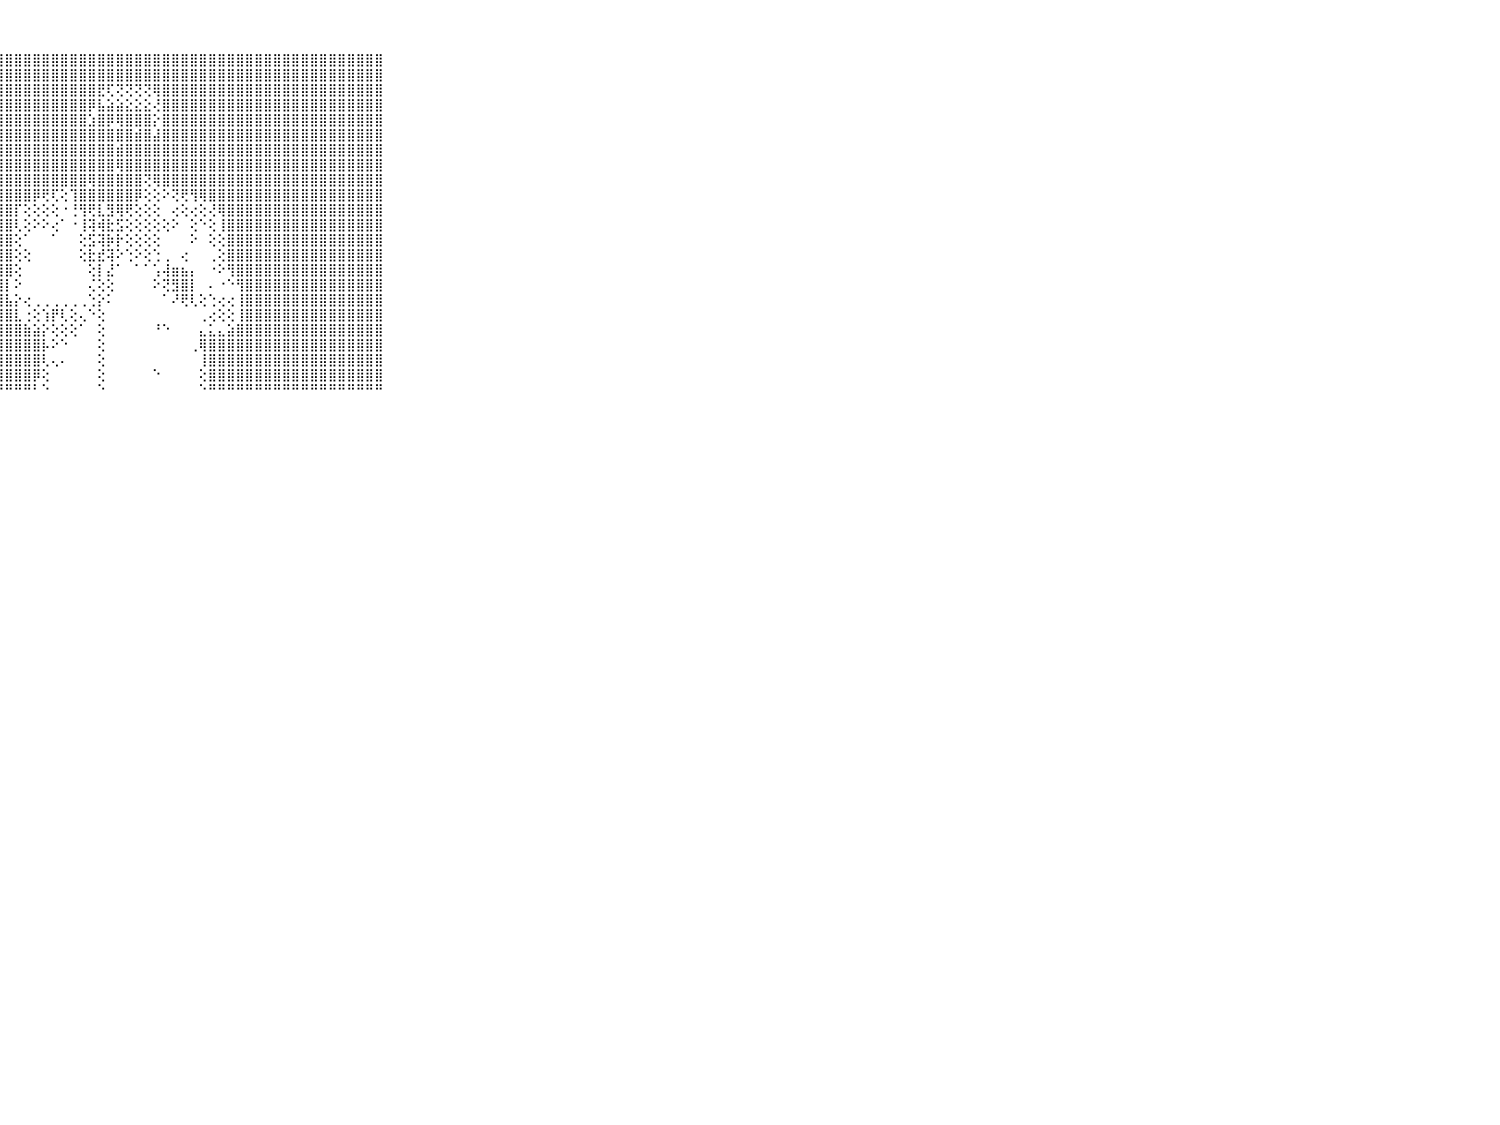

⠀⠀⠀⠀⠀⠀⠀⠀⠀⠀⠀⣿⣿⣿⣿⣿⣿⣿⣿⣿⣿⣿⣿⣿⣿⣿⣿⣿⣿⣿⣿⣿⣿⣿⣿⣿⣿⣿⣿⣿⣿⣿⣿⣿⣿⣿⣿⣿⣿⣿⣿⣿⣿⣿⣿⣿⣿⣿⣿⣿⣿⣿⣿⣿⣿⣿⣿⣿⣿⠀⠀⠀⠀⠀⠀⠀⠀⠀⠀⠀⠀
⠀⠀⠀⠀⠀⠀⠀⠀⠀⠀⠀⣿⣿⣿⣿⣿⣿⣿⣿⣿⣿⣿⣿⣿⣿⣿⣿⣿⣿⣿⣿⣿⣿⣿⣿⣿⣿⣿⣿⣿⣿⣿⣿⣿⣿⣿⣿⣿⣿⣿⣿⣿⣿⣿⣿⣿⣿⣿⣿⣿⣿⣿⣿⣿⣿⣿⣿⣿⣿⠀⠀⠀⠀⠀⠀⠀⠀⠀⠀⠀⠀
⠀⠀⠀⠀⠀⠀⠀⠀⠀⠀⠀⣿⣿⣿⣿⣿⣿⣿⣿⣿⣿⣿⣿⣿⣿⣿⣿⣿⣿⣿⣿⣿⣿⣿⣿⣿⣿⣿⣟⢏⢝⢝⢝⢝⢿⣿⣿⣿⣿⣿⣿⣿⣿⣿⣿⣿⣿⣿⣿⣿⣿⣿⣿⣿⣿⣿⣿⣿⣿⠀⠀⠀⠀⠀⠀⠀⠀⠀⠀⠀⠀
⠀⠀⠀⠀⠀⠀⠀⠀⠀⠀⠀⣿⣿⣿⣿⣿⣿⣿⣿⣿⣿⣿⣿⣿⣿⣿⣿⣿⣿⣿⣿⣿⣿⣿⣿⣿⣿⡿⣧⣵⣵⣕⣕⣕⢜⣿⣿⣿⣿⣿⣿⣿⣿⣿⣿⣿⣿⣿⣿⣿⣿⣿⣿⣿⣿⣿⣿⣿⣿⠀⠀⠀⠀⠀⠀⠀⠀⠀⠀⠀⠀
⠀⠀⠀⠀⠀⠀⠀⠀⠀⠀⠀⣿⣿⣿⣿⣿⣿⣿⣿⣿⣿⣿⣿⣿⣿⣿⣿⣿⣿⣿⣿⣿⣿⣿⣿⣿⣿⣱⣿⡿⢿⣿⣿⣿⡕⣿⣿⣿⣿⣿⣿⣿⣿⣿⣿⣿⣿⣿⣿⣿⣿⣿⣿⣿⣿⣿⣿⣿⣿⠀⠀⠀⠀⠀⠀⠀⠀⠀⠀⠀⠀
⠀⠀⠀⠀⠀⠀⠀⠀⠀⠀⠀⣿⣿⣿⣿⣿⣿⣿⣿⣿⣿⣿⣿⣿⣿⣿⣿⣿⣿⣿⣿⣿⣿⣿⣿⣿⣿⣿⣿⣿⣿⣿⣾⣿⣼⣿⣿⣿⣿⣿⣿⣿⣿⣿⣿⣿⣿⣿⣿⣿⣿⣿⣿⣿⣿⣿⣿⣿⣿⠀⠀⠀⠀⠀⠀⠀⠀⠀⠀⠀⠀
⠀⠀⠀⠀⠀⠀⠀⠀⠀⠀⠀⣿⣿⣿⣿⣿⣿⣿⣿⣿⣿⣿⣿⣿⣿⣿⣿⣿⣿⣿⣿⣿⣿⣿⣿⣿⣿⣿⣿⣿⣾⣿⣿⣿⣿⣿⣿⣿⣿⣿⣿⣿⣿⣿⣿⣿⣿⣿⣿⣿⣿⣿⣿⣿⣿⣿⣿⣿⣿⠀⠀⠀⠀⠀⠀⠀⠀⠀⠀⠀⠀
⠀⠀⠀⠀⠀⠀⠀⠀⠀⠀⠀⣿⣿⣿⣿⣿⣿⣿⣿⣿⣿⣿⣿⣿⣿⣿⣿⣿⣿⣿⣿⣿⣿⣿⣿⣿⣿⣿⣿⣿⢿⣿⣿⣿⣿⣿⣿⣿⣿⣿⣿⣿⣿⣿⣿⣿⣿⣿⣿⣿⣿⣿⣿⣿⣿⣿⣿⣿⣿⠀⠀⠀⠀⠀⠀⠀⠀⠀⠀⠀⠀
⠀⠀⠀⠀⠀⠀⠀⠀⠀⠀⠀⣿⣿⣿⣿⣿⣿⣿⣿⣿⣿⣿⣿⣿⣿⣿⣿⣿⣿⣿⣿⣿⣿⣿⣿⣿⣿⢿⣿⣿⣿⣿⣿⢝⢿⣿⣿⣿⣿⣿⣿⣿⣿⣿⣿⣿⣿⣿⣿⣿⣿⣿⣿⣿⣿⣿⣿⣿⣿⠀⠀⠀⠀⠀⠀⠀⠀⠀⠀⠀⠀
⠀⠀⠀⠀⠀⠀⠀⠀⠀⠀⠀⣿⣿⣿⣿⣿⣿⣿⣿⣿⣿⣿⣿⣿⣿⣿⣿⣿⣿⣿⣿⡿⢟⢏⢕⢹⣿⣿⣿⣿⣿⣿⡿⢕⢕⠕⢝⢟⢻⢿⣿⣿⣿⣿⣿⣿⣿⣿⣿⣿⣿⣿⣿⣿⣿⣿⣿⣿⣿⠀⠀⠀⠀⠀⠀⠀⠀⠀⠀⠀⠀
⠀⠀⠀⠀⠀⠀⠀⠀⠀⠀⠀⣿⣿⣿⣿⣿⣿⣿⣿⣿⣿⣿⣿⣿⣿⣿⣿⣿⣿⡏⢕⢕⢕⢕⠐⢘⢻⢟⣇⣻⢿⢟⢕⢕⢕⠀⢔⢕⢔⢕⢜⢿⣿⣿⣿⣿⣿⣿⣿⣿⣿⣿⣿⣿⣿⣿⣿⣿⣿⠀⠀⠀⠀⠀⠀⠀⠀⠀⠀⠀⠀
⠀⠀⠀⠀⠀⠀⠀⠀⠀⠀⠀⣿⣿⣿⣿⣿⣿⣿⣿⣿⣿⣿⣿⣿⣿⣿⣿⣿⣿⢇⢕⠕⠕⢔⠁⠐⢸⢽⢾⣗⣫⢕⢕⢕⢕⢕⠕⠀⢕⠑⢕⢸⣿⣿⣿⣿⣿⣿⣿⣿⣿⣿⣿⣿⣿⣿⣿⣿⣿⠀⠀⠀⠀⠀⠀⠀⠀⠀⠀⠀⠀
⠀⠀⠀⠀⠀⠀⠀⠀⠀⠀⠀⣿⣿⣿⣿⣿⣿⣿⣿⣿⣿⣿⣿⣿⣿⣿⣿⣿⣿⢕⠁⠀⠀⠁⠀⠀⢕⣫⢽⡷⡗⢕⢕⢕⢕⠀⠀⠀⠕⠀⢕⢕⣿⣿⣿⣿⣿⣿⣿⣿⣿⣿⣿⣿⣿⣿⣿⣿⣿⠀⠀⠀⠀⠀⠀⠀⠀⠀⠀⠀⠀
⠀⠀⠀⠀⠀⠀⠀⠀⠀⠀⠀⣿⣿⣿⣿⣿⣿⣿⣿⣿⣿⣿⣿⣿⣿⣿⣿⣿⣿⢕⢕⠀⠀⠀⠀⠀⢕⣗⣞⢽⠕⢑⠕⢕⢑⢀⠀⢔⠀⠀⢀⢕⣿⣿⣿⣿⣿⣿⣿⣿⣿⣿⣿⣿⣿⣿⣿⣿⣿⠀⠀⠀⠀⠀⠀⠀⠀⠀⠀⠀⠀
⠀⠀⠀⠀⠀⠀⠀⠀⠀⠀⠀⣿⣿⣿⣿⣿⣿⣿⣿⣿⣿⣿⣿⣿⣿⣿⣿⣿⣿⢕⠀⠀⠀⠀⠀⠀⠀⢕⡇⣜⠁⠀⠁⠁⢡⢼⣶⣦⡄⠀⠐⠕⢻⣿⣿⣿⣿⣿⣿⣿⣿⣿⣿⣿⣿⣿⣿⣿⣿⠀⠀⠀⠀⠀⠀⠀⠀⠀⠀⠀⠀
⠀⠀⠀⠀⠀⠀⠀⠀⠀⠀⠀⣿⣿⣿⣿⣿⣿⣿⣿⣿⣿⣿⣿⣿⣿⣿⣿⣿⡇⠕⠀⠀⠀⠀⠀⠀⠀⢌⢕⢕⠀⠀⠀⠀⠕⢝⣻⣿⡇⠀⠄⠐⠑⢻⣿⣿⣿⣿⣿⣿⣿⣿⣿⣿⣿⣿⣿⣿⣿⠀⠀⠀⠀⠀⠀⠀⠀⠀⠀⠀⠀
⠀⠀⠀⠀⠀⠀⠀⠀⠀⠀⠀⣿⣿⣿⣿⣿⣿⣿⣿⣿⣿⣿⣿⣿⣿⣿⣿⣿⣧⡕⢔⢀⢀⢀⢀⢀⢀⢑⡕⠅⠀⠀⠀⠀⠀⠁⠜⢟⢇⢕⢑⢔⢔⢸⣿⣿⣿⣿⣿⣿⣿⣿⣿⣿⣿⣿⣿⣿⣿⠀⠀⠀⠀⠀⠀⠀⠀⠀⠀⠀⠀
⠀⠀⠀⠀⠀⠀⠀⠀⠀⠀⠀⣿⣿⣿⣿⣿⣿⣿⣿⣿⣿⣿⣿⣿⣿⣿⣿⣿⣿⣇⢐⢕⢱⡟⢇⢕⢄⠑⢕⠀⠀⠀⠀⠀⠀⠀⠀⠀⠀⢀⢔⢕⢕⢸⣿⣿⣿⣿⣿⣿⣿⣿⣿⣿⣿⣿⣿⣿⣿⠀⠀⠀⠀⠀⠀⠀⠀⠀⠀⠀⠀
⠀⠀⠀⠀⠀⠀⠀⠀⠀⠀⠀⣿⣿⣿⣿⣿⣿⣿⣿⣿⣿⣿⣿⣿⣿⣿⣿⣿⣿⣿⣷⣵⡕⢕⢕⢕⠁⠀⢕⠀⠀⠀⠀⠀⠘⠑⠀⠀⠀⣄⣅⣄⣵⣿⣿⣿⣿⣿⣿⣿⣿⣿⣿⣿⣿⣿⣿⣿⣿⠀⠀⠀⠀⠀⠀⠀⠀⠀⠀⠀⠀
⠀⠀⠀⠀⠀⠀⠀⠀⠀⠀⠀⣿⣿⣿⣿⣿⣿⣿⣿⣿⣿⣿⣿⣿⣿⣿⣿⣿⣿⣿⣿⣿⡧⠕⠑⠀⠀⠀⢕⠀⠀⠀⠀⠀⠀⠀⠀⠀⢀⢿⣿⣿⣿⣿⣿⣿⣿⣿⣿⣿⣿⣿⣿⣿⣿⣿⣿⣿⣿⠀⠀⠀⠀⠀⠀⠀⠀⠀⠀⠀⠀
⠀⠀⠀⠀⠀⠀⠀⠀⠀⠀⠀⣿⣿⣿⣿⣿⣿⣿⣿⣿⣿⣿⣿⣿⣿⣿⣿⣿⣿⣿⣿⣿⢇⢄⠄⠀⠀⠀⢕⠀⠀⠀⠀⠀⠀⠀⠀⠀⠀⢸⣿⣿⣿⣿⣿⣿⣿⣿⣿⣿⣿⣿⣿⣿⣿⣿⣿⣿⣿⠀⠀⠀⠀⠀⠀⠀⠀⠀⠀⠀⠀
⠀⠀⠀⠀⠀⠀⠀⠀⠀⠀⠀⣿⣿⣿⣿⣿⣿⣿⣿⣿⣿⣿⣿⣿⣿⣿⣿⣿⣿⣿⣿⡿⢕⠀⠀⠀⠀⠀⢕⠀⠀⠀⠀⠀⠑⠀⠀⠀⠀⢕⣿⣿⣿⣿⣿⣿⣿⣿⣿⣿⣿⣿⣿⣿⣿⣿⣿⣿⣿⠀⠀⠀⠀⠀⠀⠀⠀⠀⠀⠀⠀
⠀⠀⠀⠀⠀⠀⠀⠀⠀⠀⠀⠛⠛⠛⠛⠛⠛⠛⠛⠛⠛⠛⠛⠛⠛⠛⠛⠛⠛⠛⠛⠃⠑⠀⠀⠀⠀⠀⠑⠀⠀⠀⠀⠀⠀⠀⠀⠀⠀⠑⠛⠛⠛⠛⠛⠛⠛⠛⠛⠛⠛⠛⠛⠛⠛⠛⠛⠛⠛⠀⠀⠀⠀⠀⠀⠀⠀⠀⠀⠀⠀